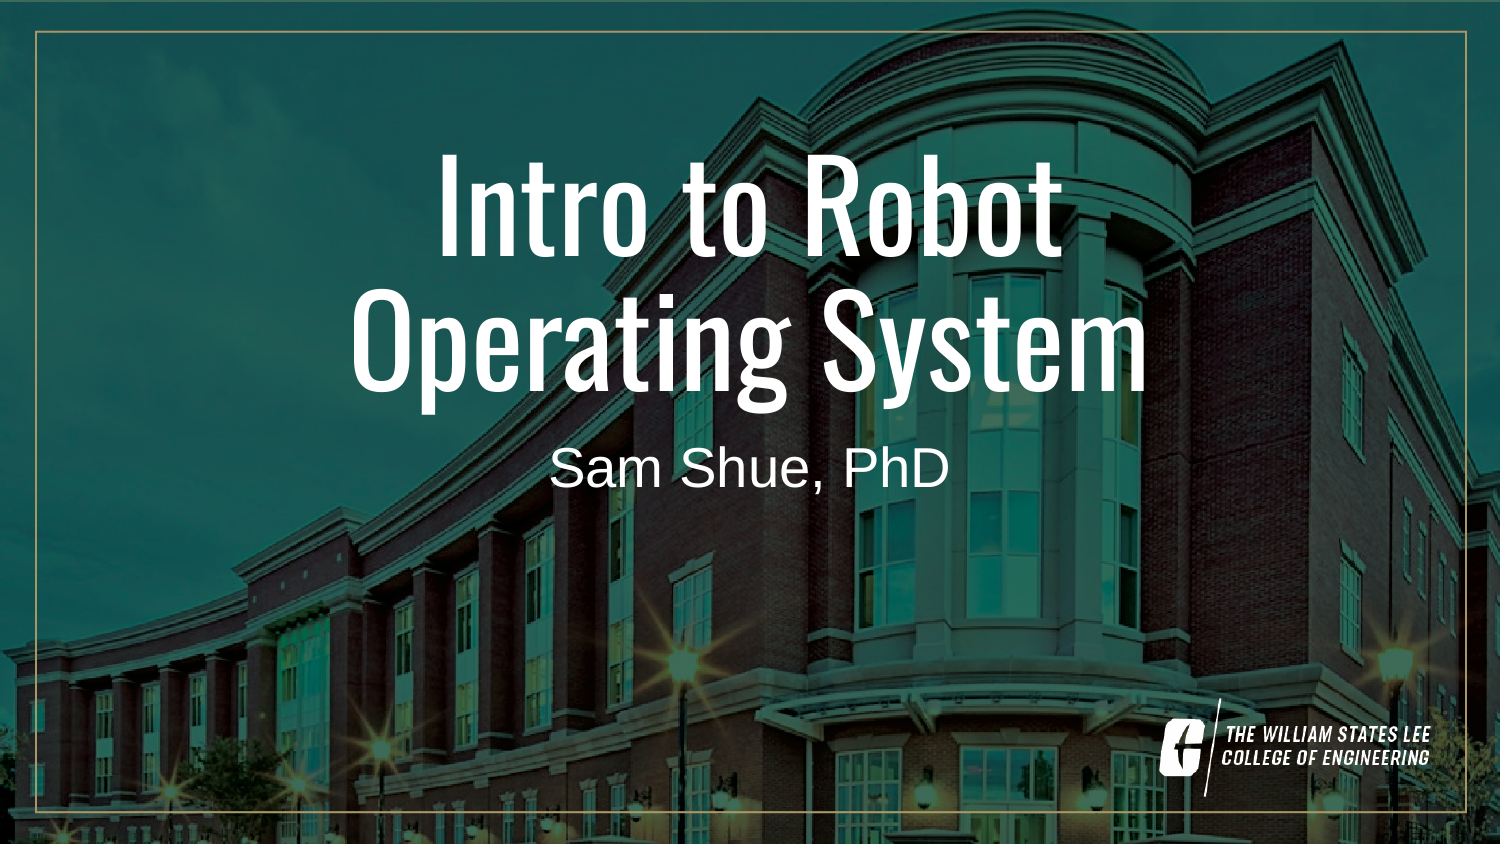

Intro to Robot Operating System
Sam Shue, PhD